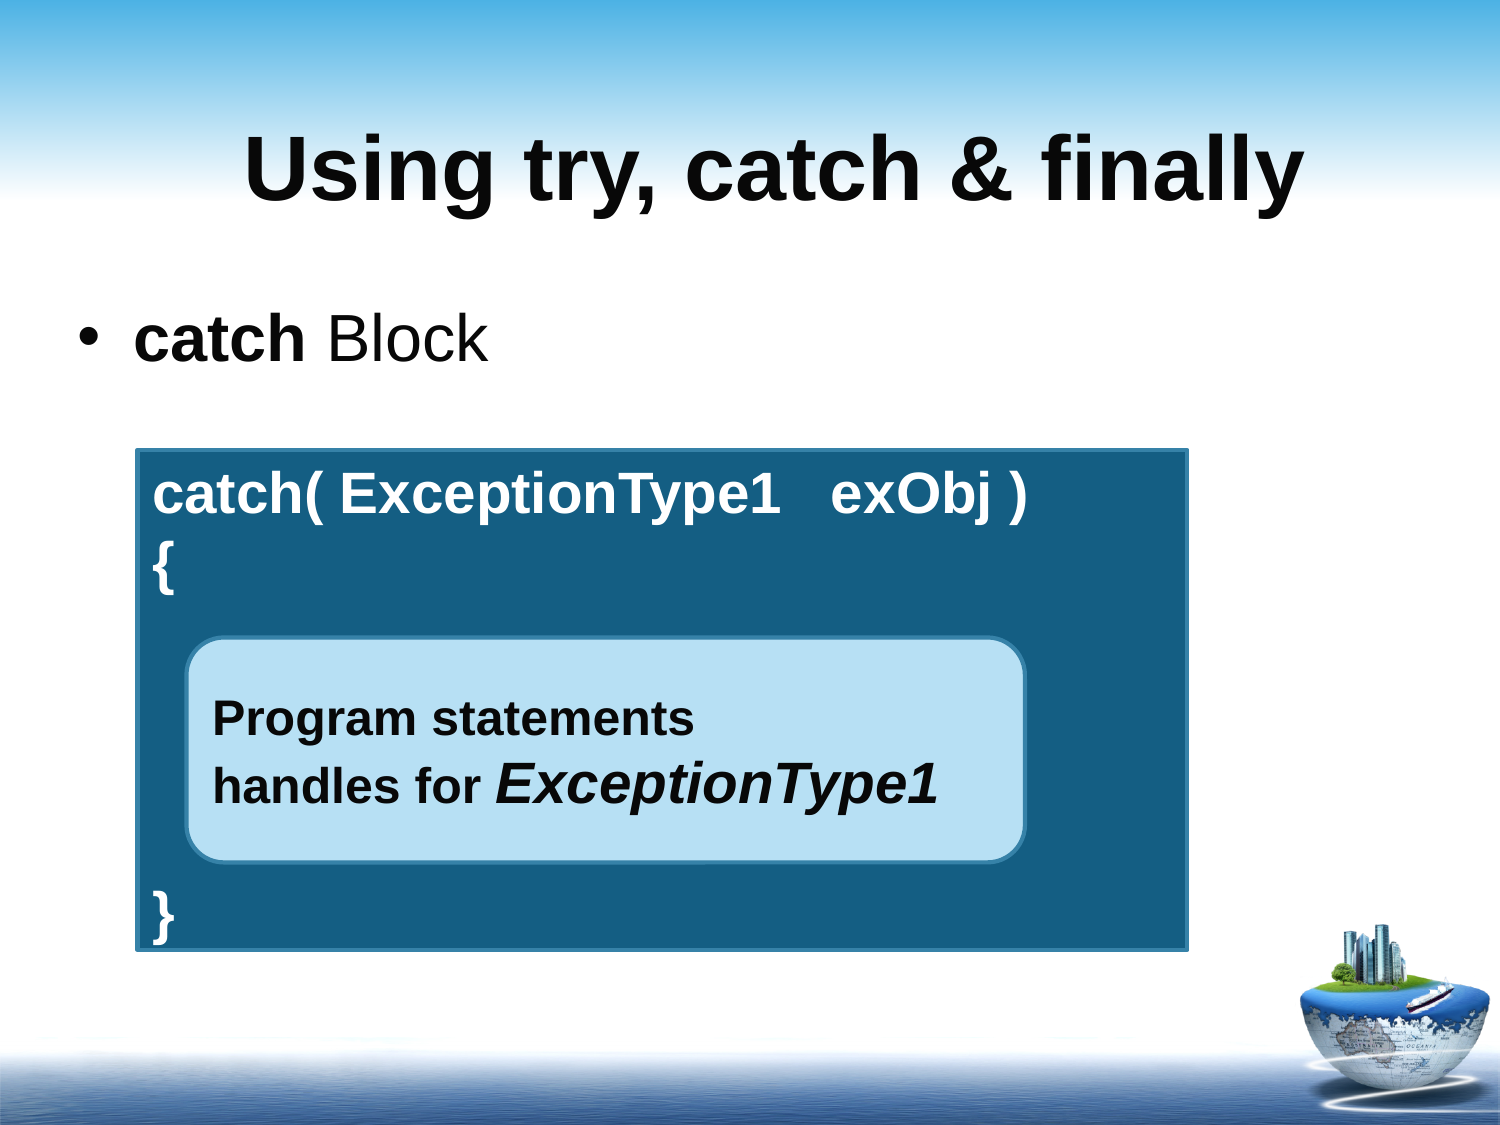

Using try, catch & finally
catch Block

catch( ExceptionType1   exObj )
{

}
Program statements
handles for ExceptionType1